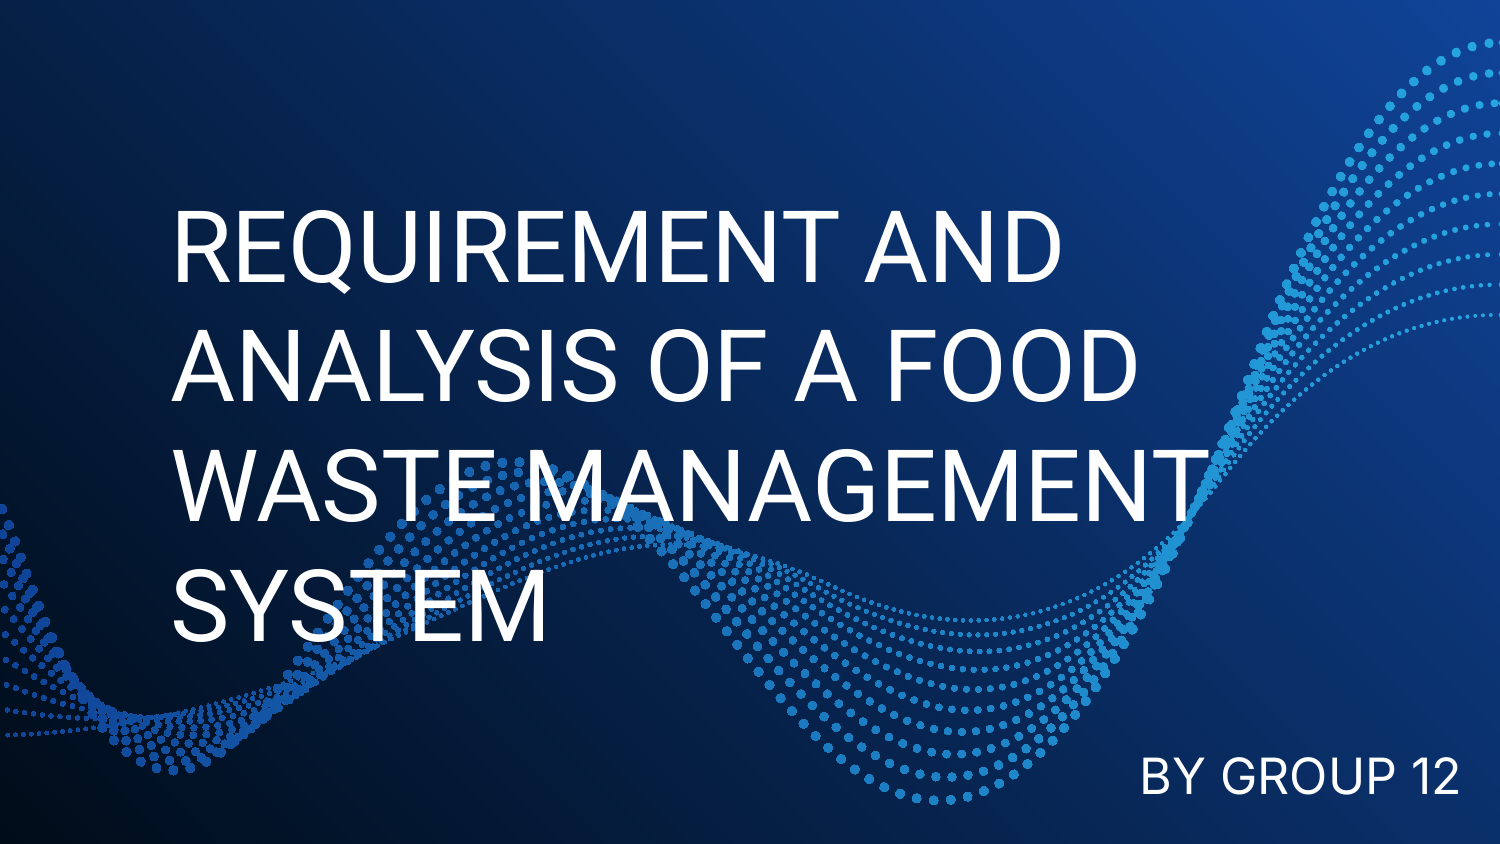

# REQUIREMENT AND ANALYSIS OF A FOOD WASTE MANAGEMENT SYSTEM
BY GROUP 12